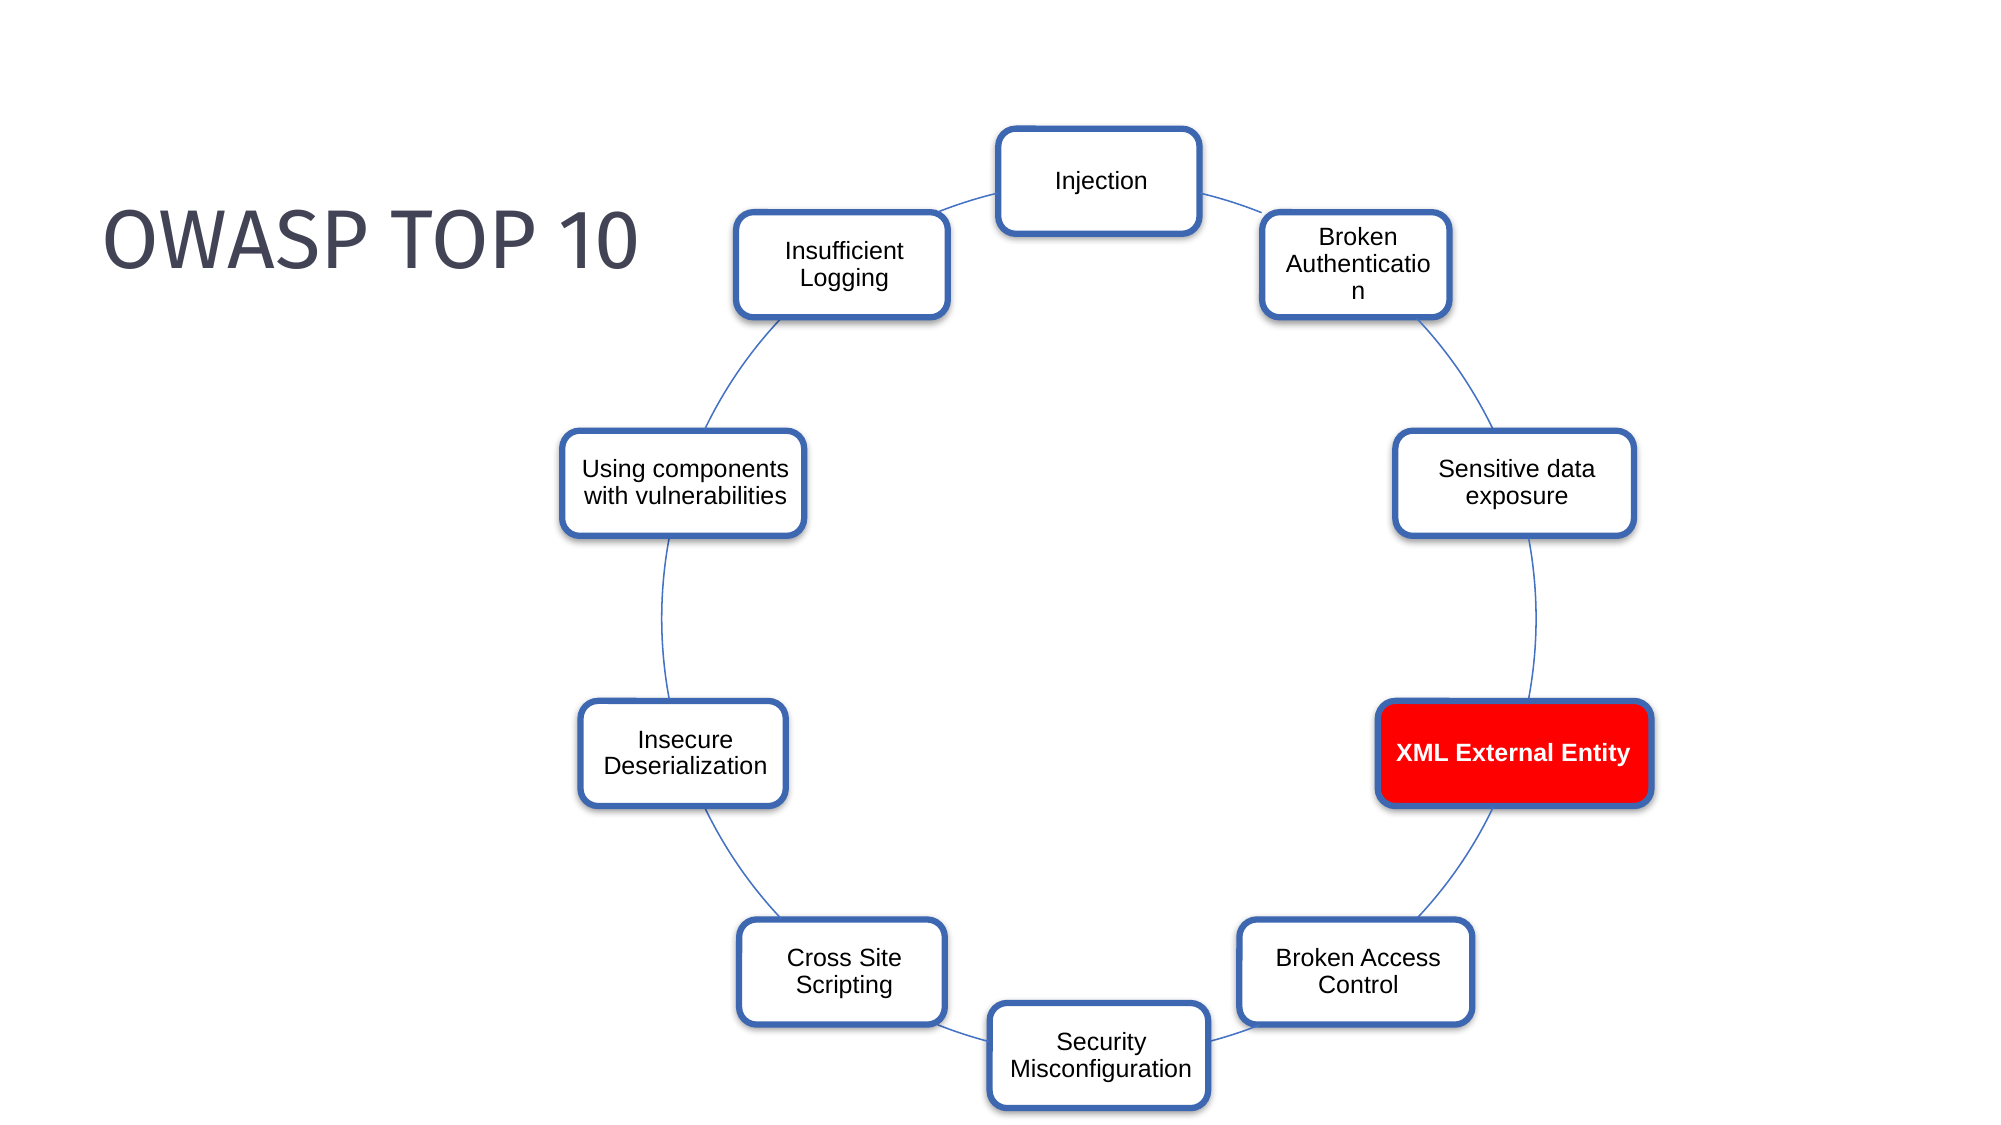

Injection
Broken Authentication
Sensitive data exposure
XML External Entity
Broken Access Control
Security Misconfiguration
Cross Site Scripting
Insecure Deserialization
Using components with vulnerabilities
Insufficient Logging
OWASP TOP 10